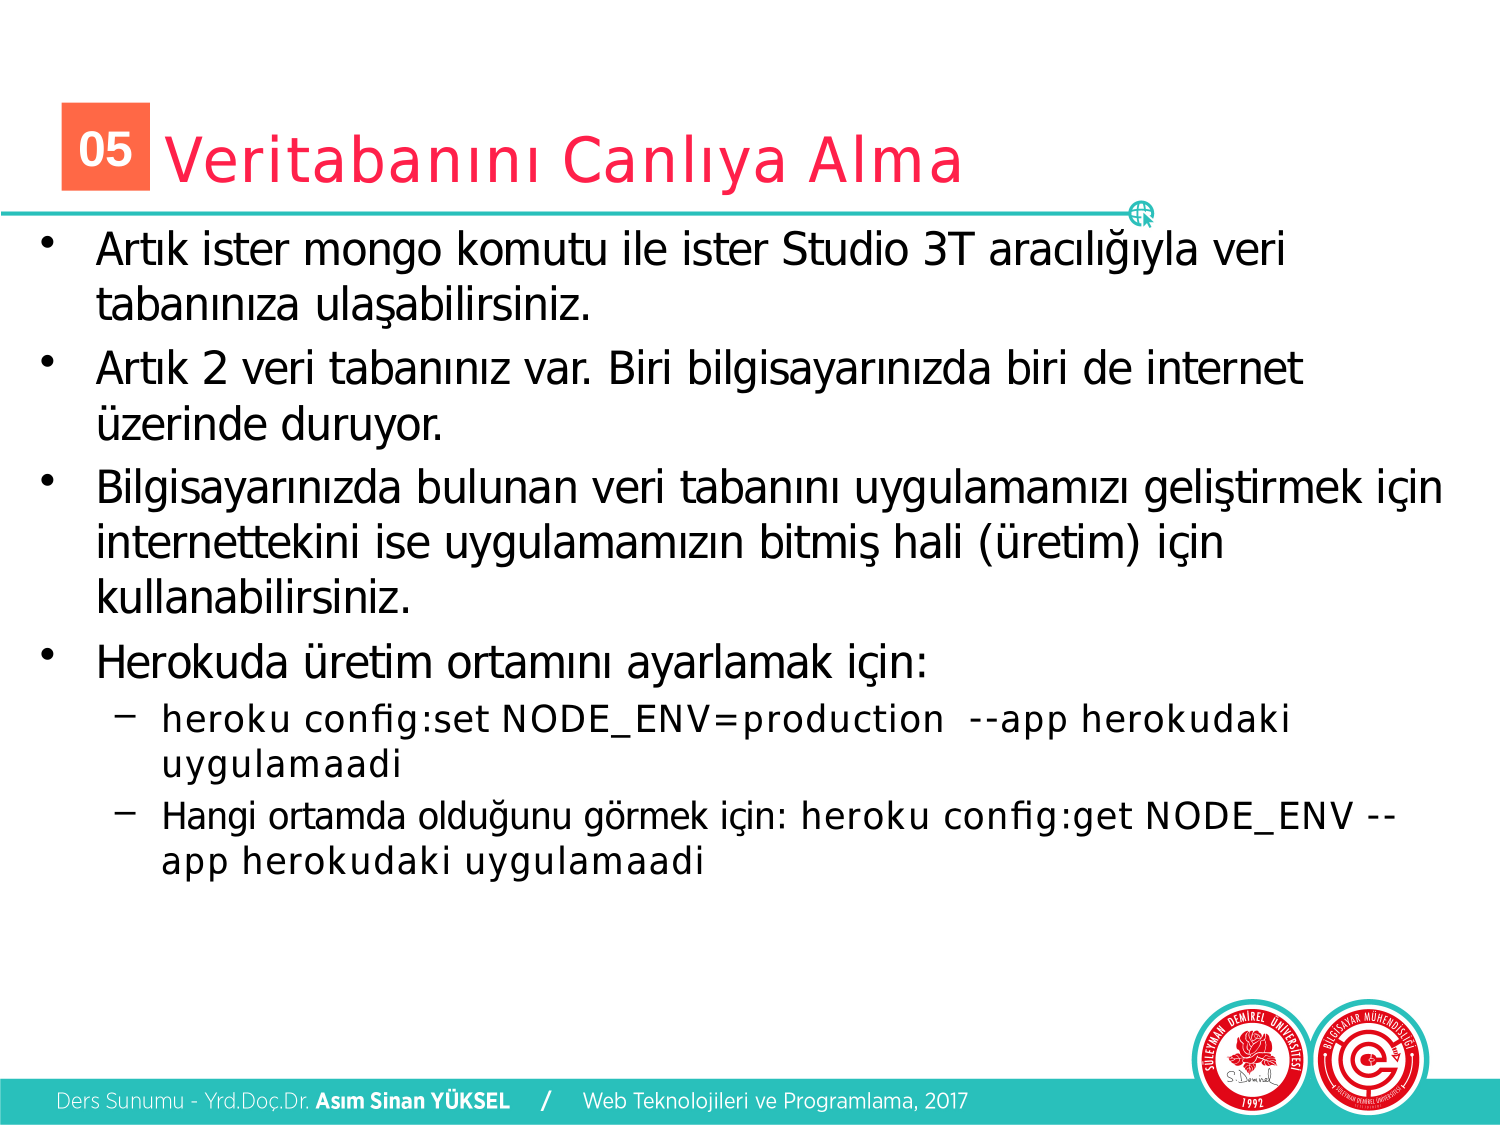

05
# Veritabanını Canlıya Alma
Artık ister mongo komutu ile ister Studio 3T aracılığıyla veri tabanınıza ulaşabilirsiniz.
Artık 2 veri tabanınız var. Biri bilgisayarınızda biri de internet üzerinde duruyor.
Bilgisayarınızda bulunan veri tabanını uygulamamızı geliştirmek için internettekini ise uygulamamızın bitmiş hali (üretim) için kullanabilirsiniz.
Herokuda üretim ortamını ayarlamak için:
heroku config:set NODE_ENV=production  --app herokudaki uygulamaadi
Hangi ortamda olduğunu görmek için: heroku config:get NODE_ENV --app herokudaki uygulamaadi